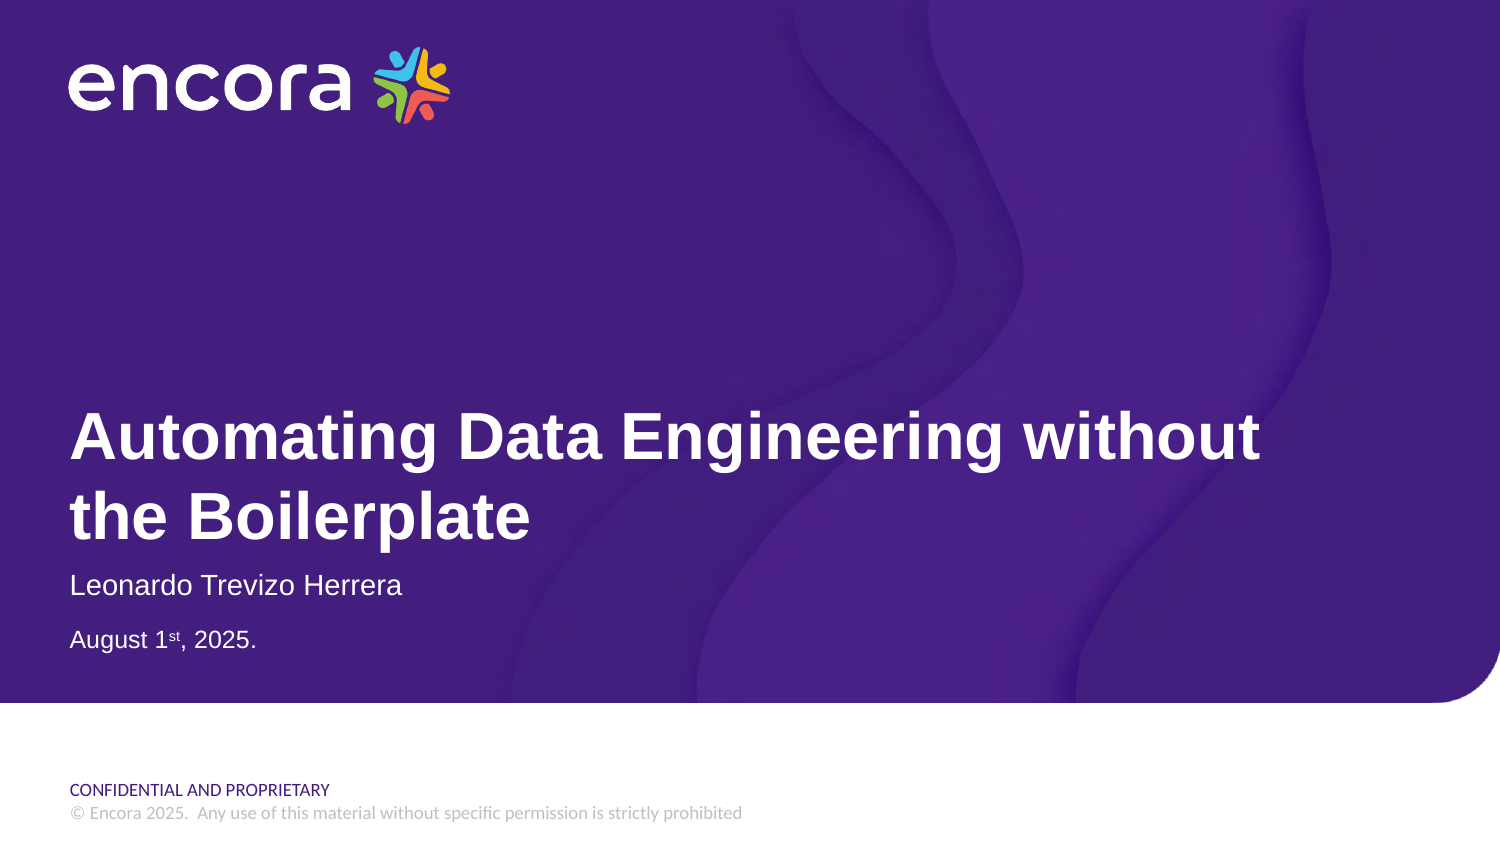

# Automating Data Engineering without the Boilerplate
Leonardo Trevizo Herrera
August 1st, 2025.